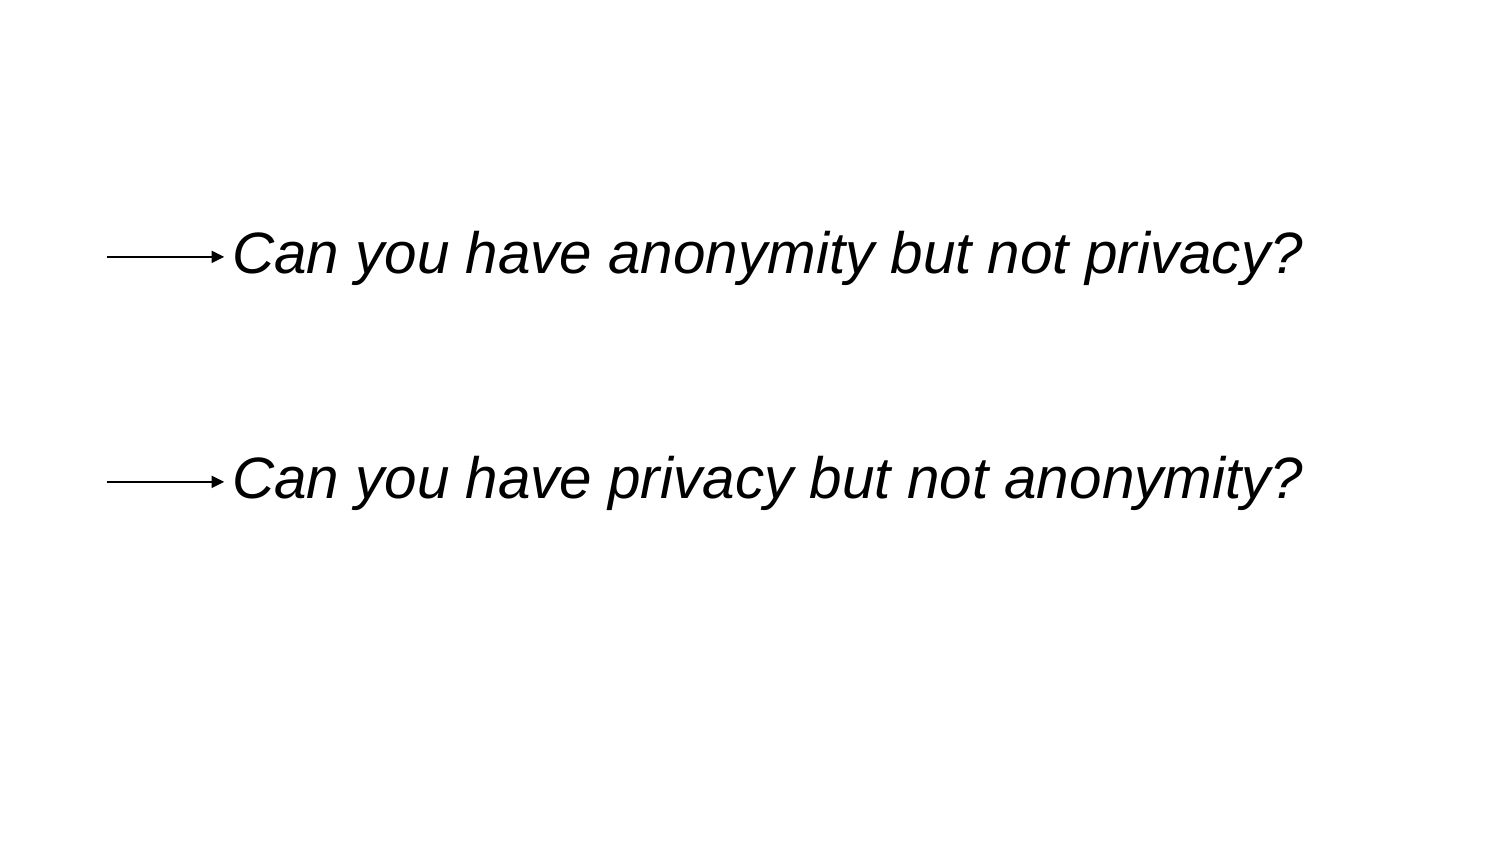

Can you have anonymity but not privacy?

Can you have privacy but not anonymity?